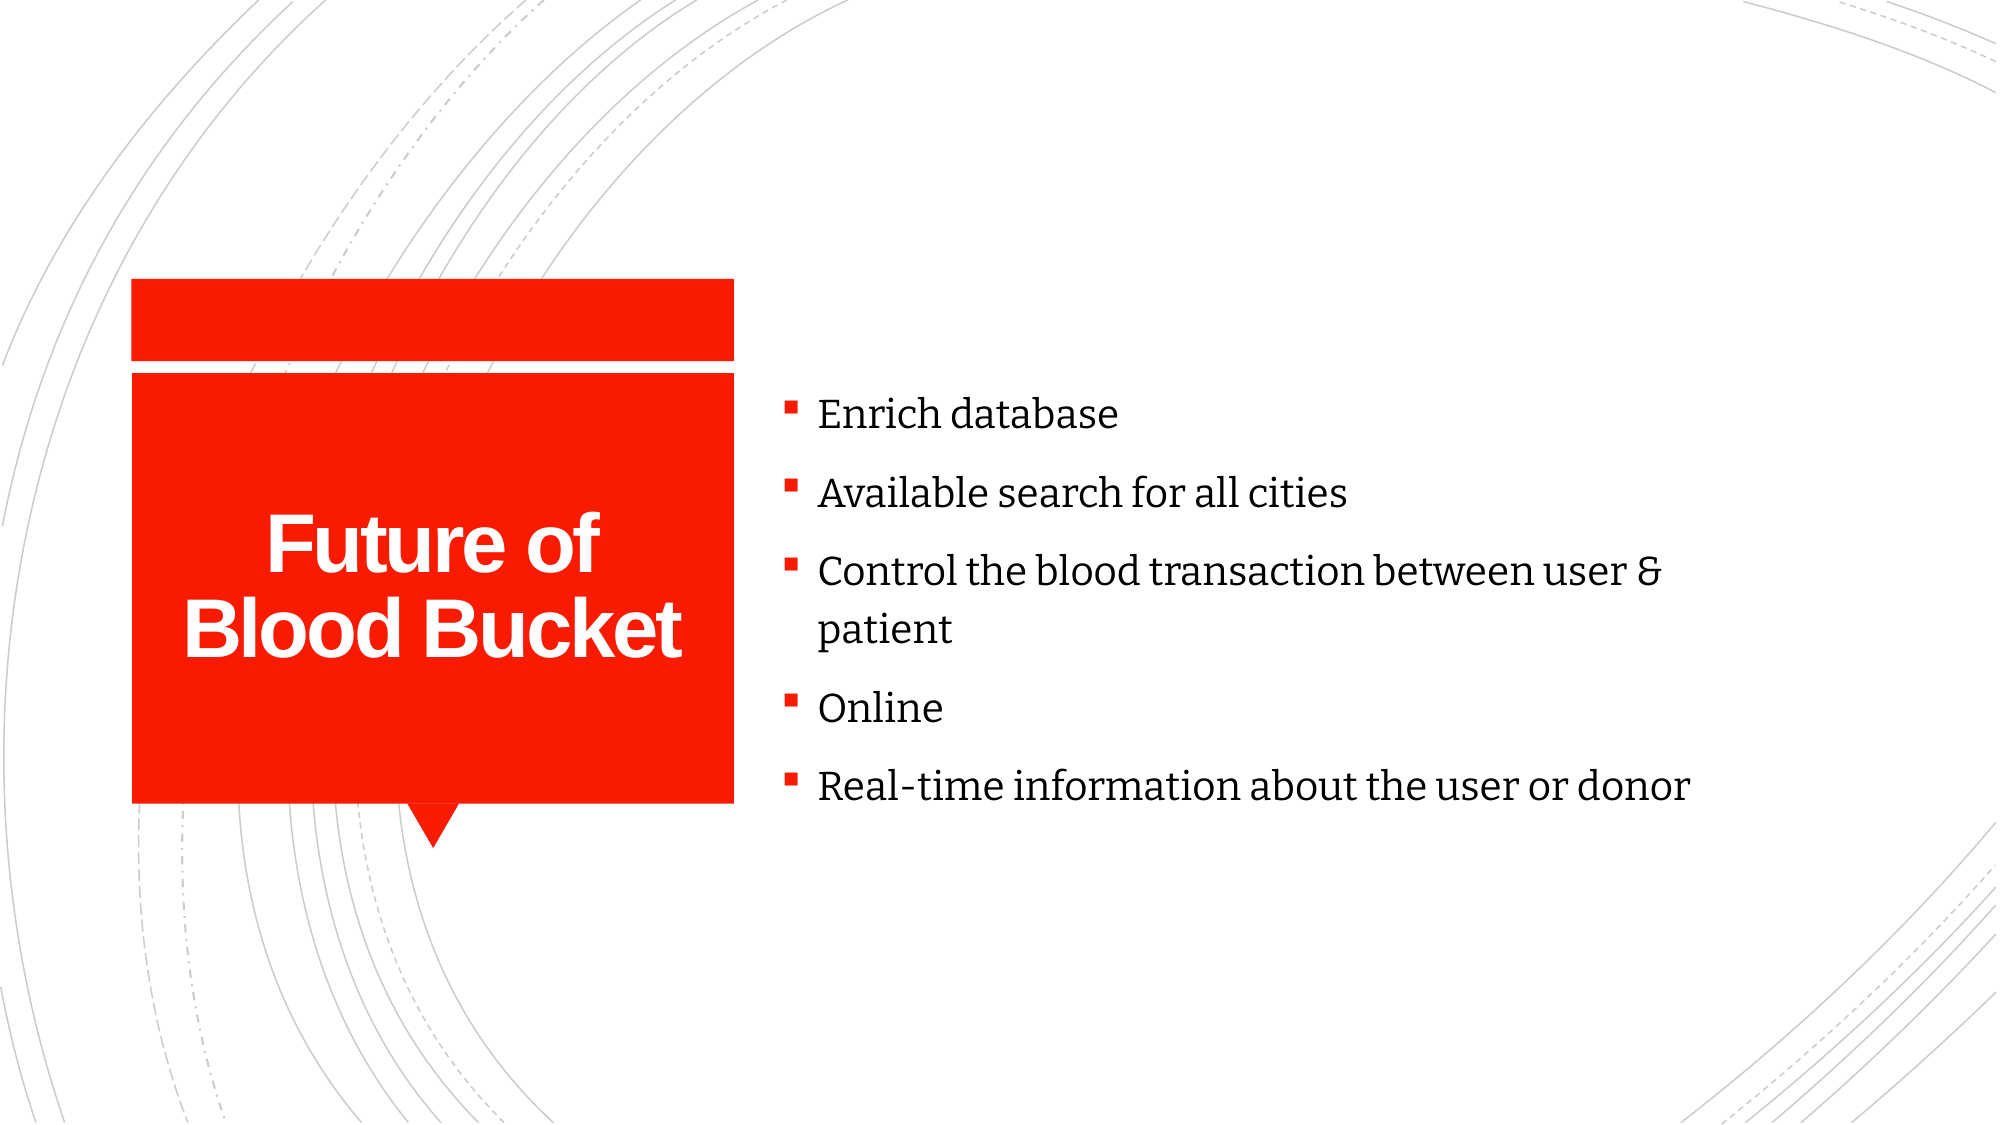

Enrich database
Available search for all cities
Control the blood transaction between user & patient
Online
Real-time information about the user or donor

# Future of Blood Bucket